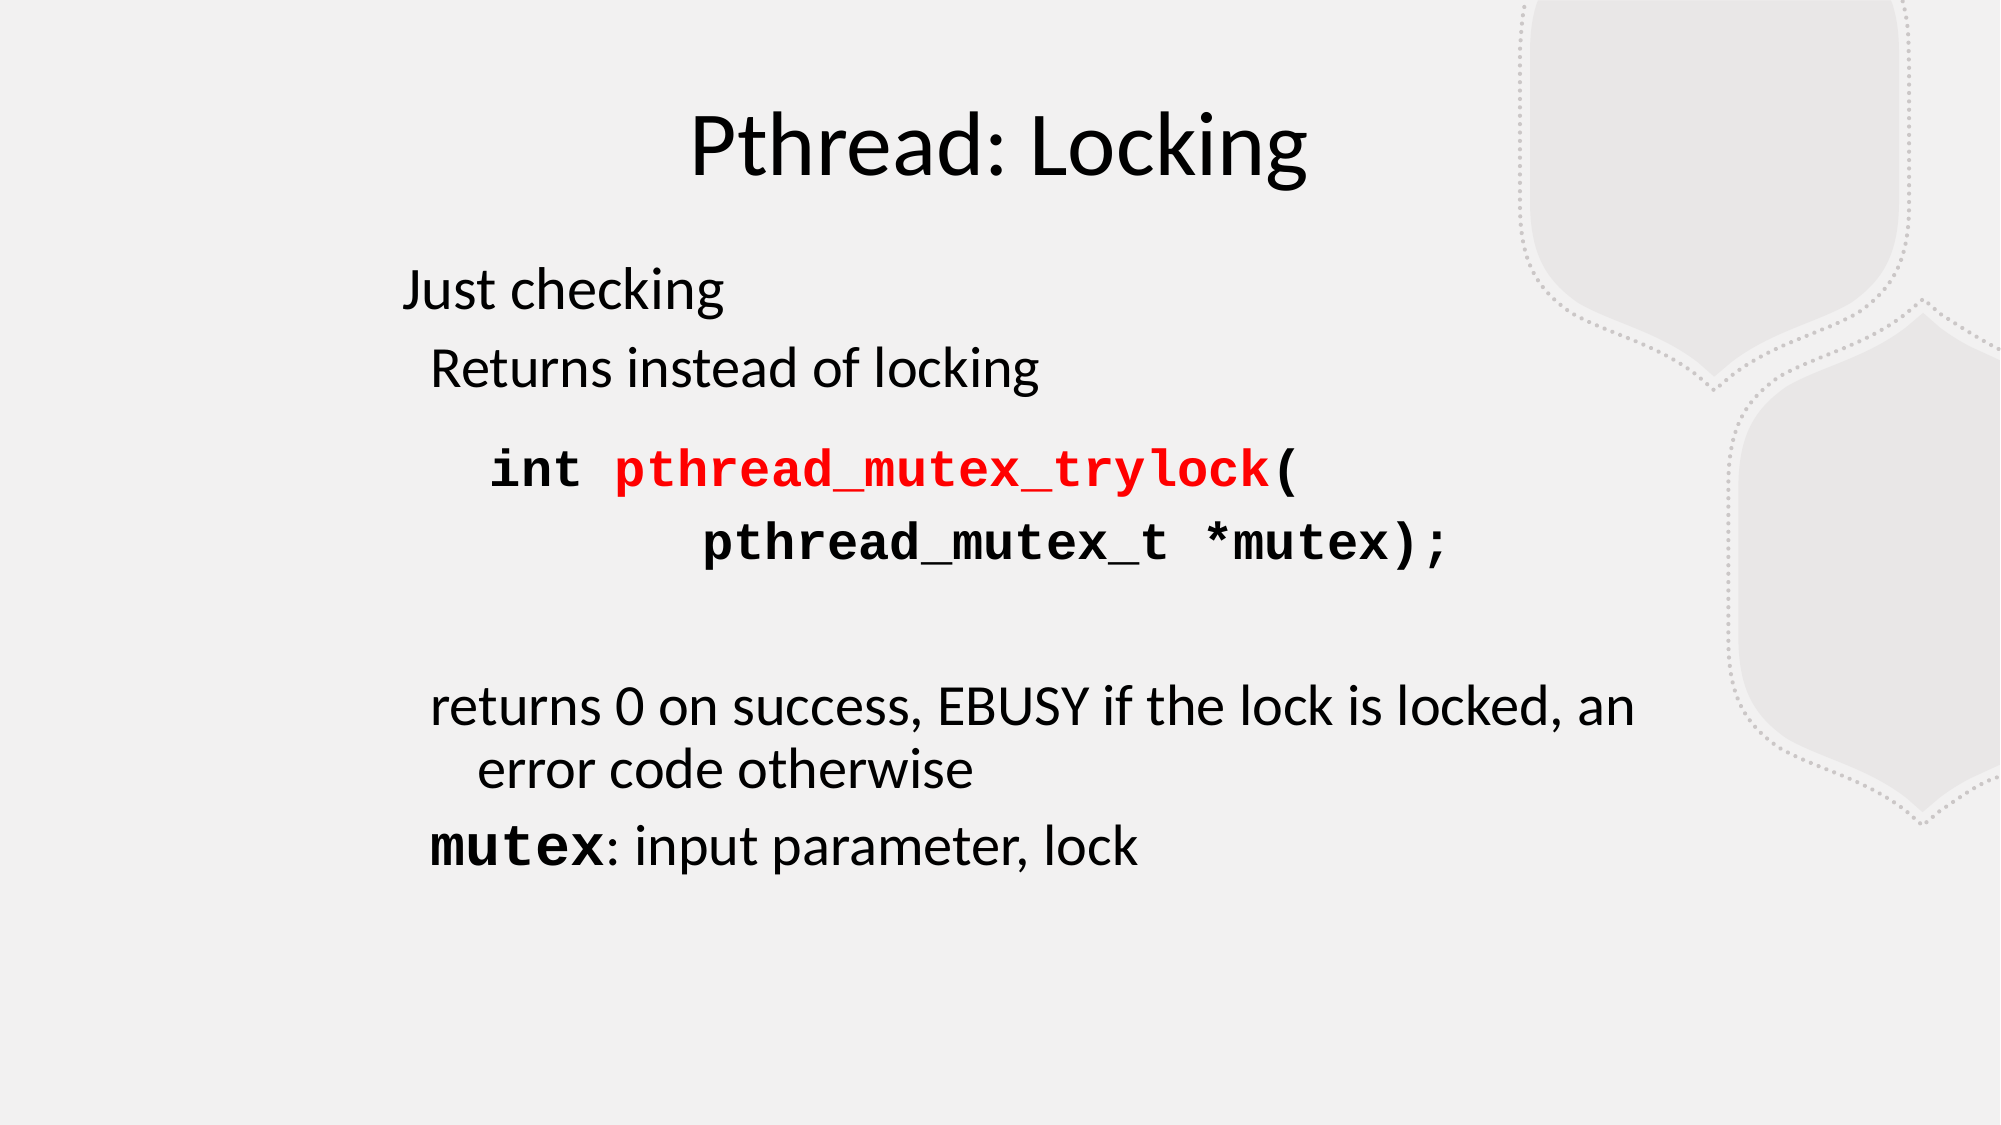

Pthread: Locking
Just checking
Returns instead of locking

	 int pthread_mutex_trylock(
		   pthread_mutex_t *mutex);

returns 0 on success, EBUSY if the lock is locked, an error code otherwise
mutex: input parameter, lock